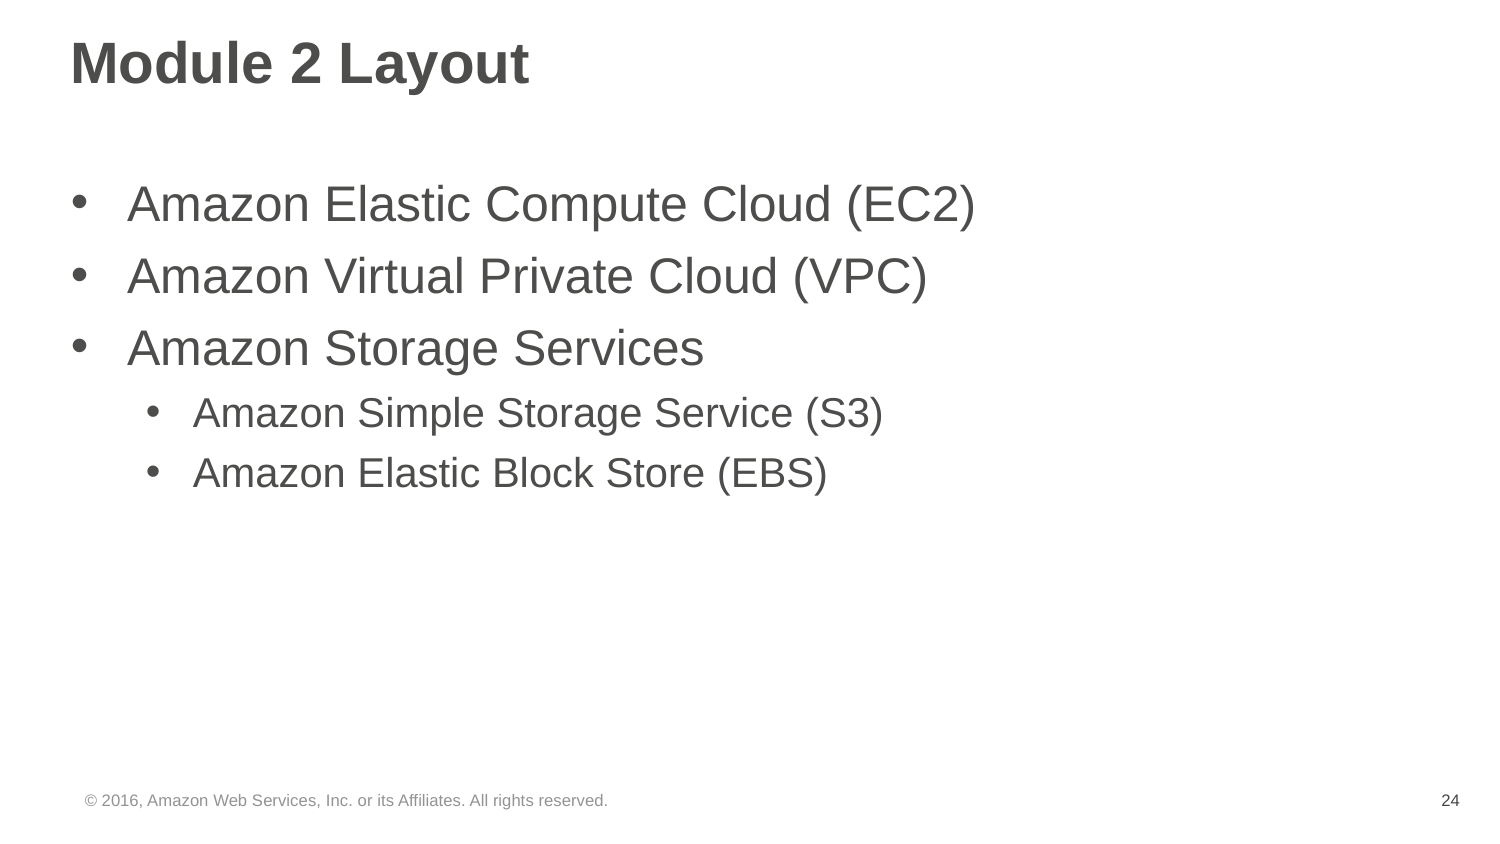

# Module 2 Layout
Amazon Elastic Compute Cloud (EC2)
Amazon Virtual Private Cloud (VPC)
Amazon Storage Services
Amazon Simple Storage Service (S3)
Amazon Elastic Block Store (EBS)
© 2016, Amazon Web Services, Inc. or its Affiliates. All rights reserved.
24